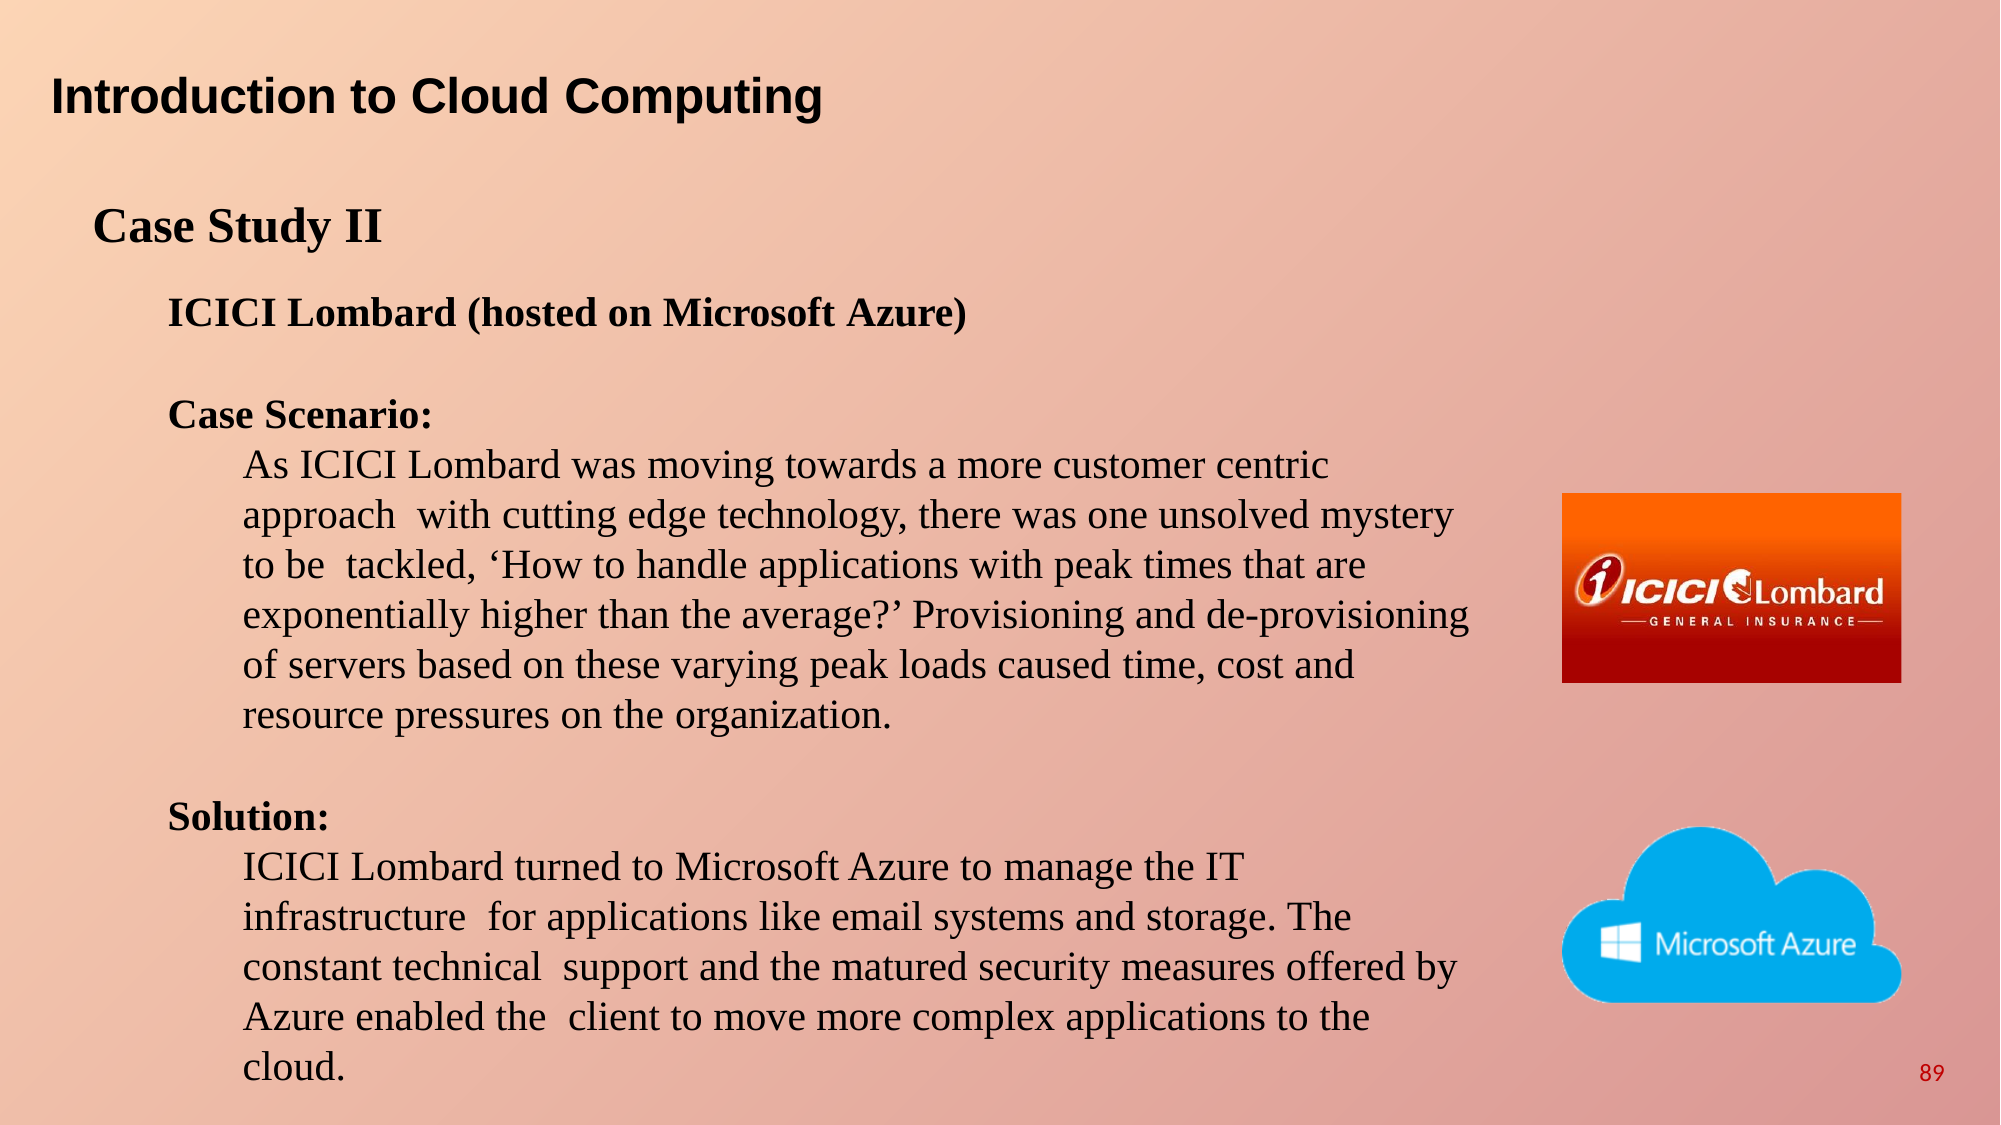

# Introduction to Cloud Computing
Case Study II
ICICI Lombard (hosted on Microsoft Azure)

Case Scenario:
As ICICI Lombard was moving towards a more customer centric approach  with cutting edge technology, there was one unsolved mystery to be  tackled, ‘How to handle applications with peak times that are  exponentially higher than the average?’ Provisioning and de-provisioning  of servers based on these varying peak loads caused time, cost and  resource pressures on the organization.

Solution:
ICICI Lombard turned to Microsoft Azure to manage the IT infrastructure  for applications like email systems and storage. The constant technical  support and the matured security measures offered by Azure enabled the  client to move more complex applications to the cloud.

89